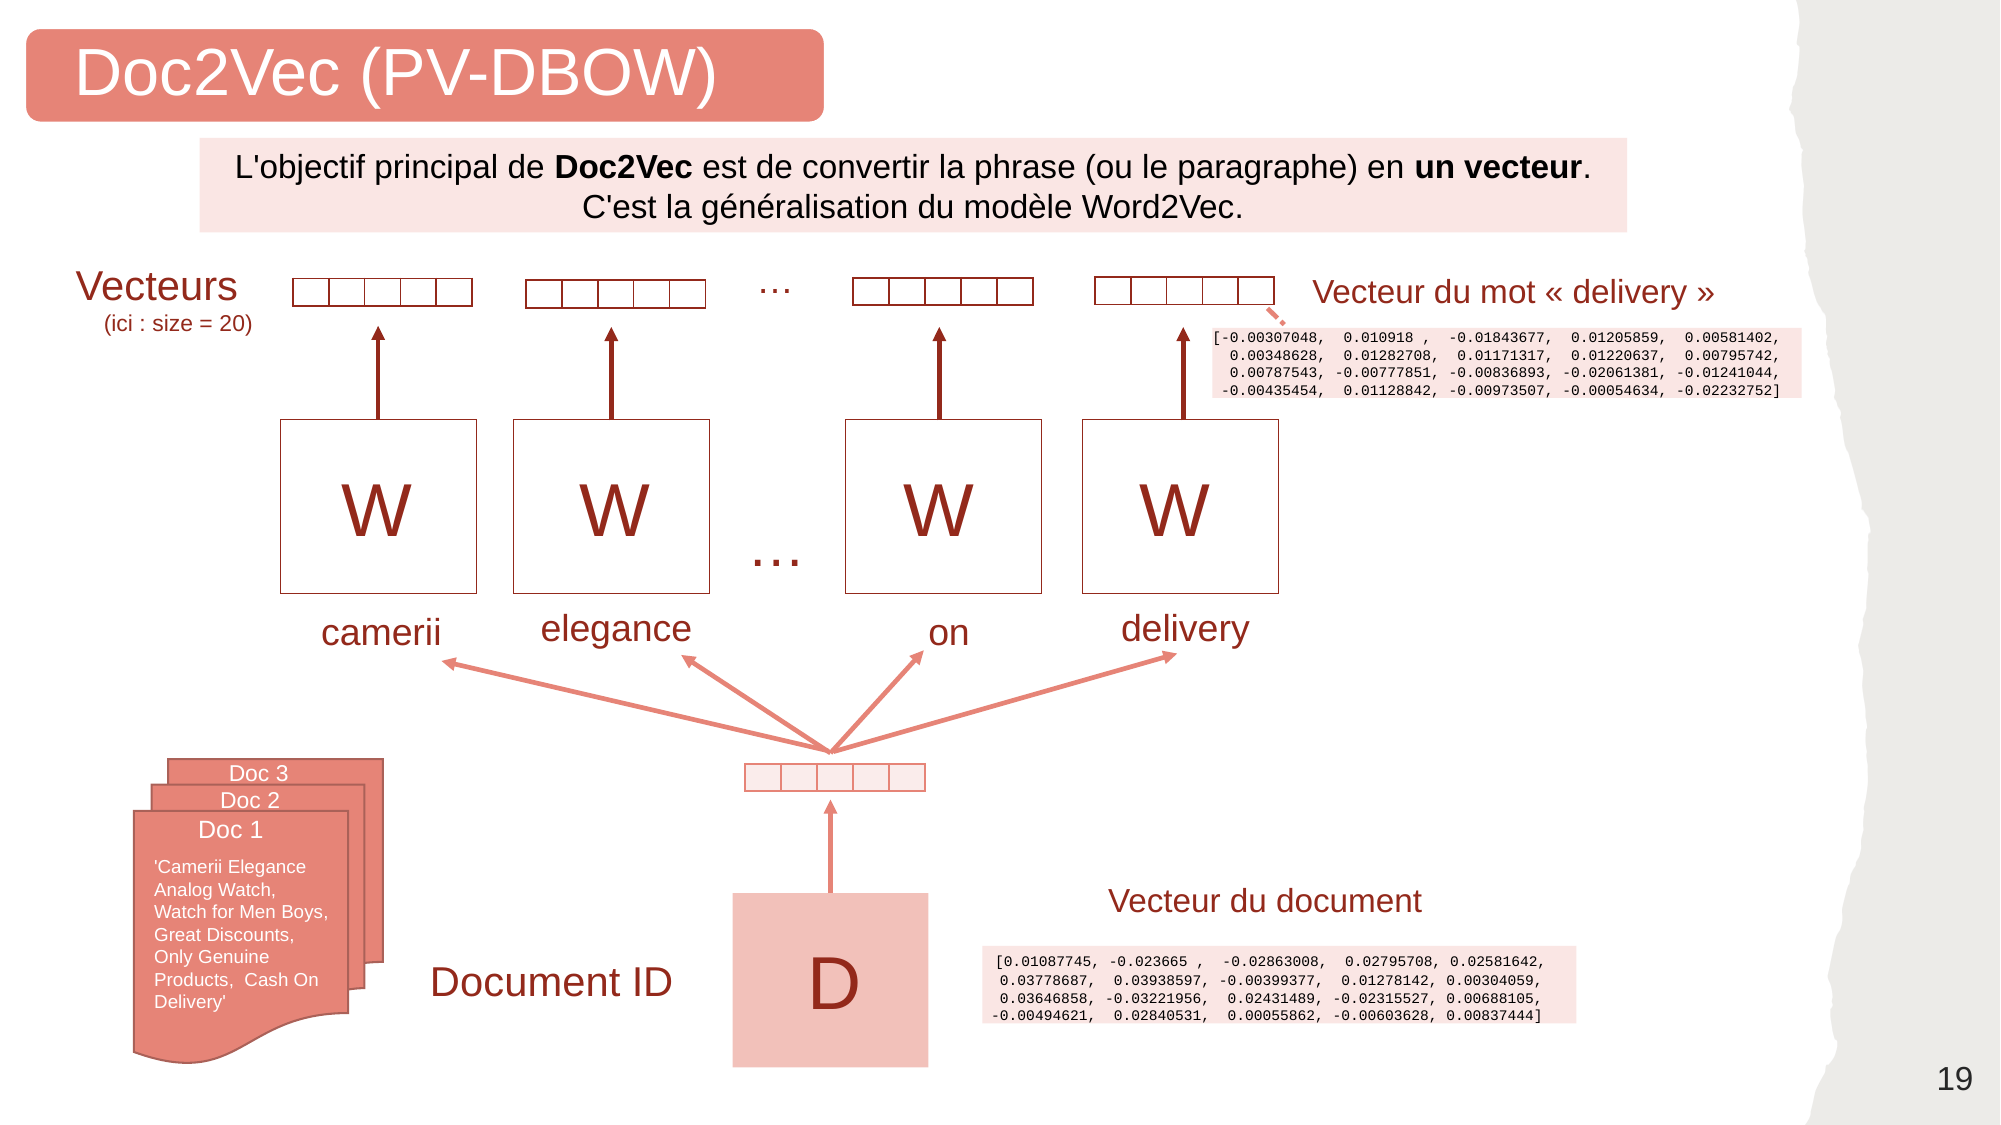

Doc2Vec (PV-DBOW)

L'objectif principal de Doc2Vec est de convertir la phrase (ou le paragraphe) en un vecteur. C'est la généralisation du modèle Word2Vec.
…
Vecteurs
(ici : size = 20)
Vecteur du mot « delivery »
|  |  |  |  |  |
| --- | --- | --- | --- | --- |
|  |  |  |  |  |
| --- | --- | --- | --- | --- |
|  |  |  |  |  |
| --- | --- | --- | --- | --- |
|  |  |  |  |  |
| --- | --- | --- | --- | --- |
[-0.00307048,  0.010918 ,  -0.01843677,  0.01205859,  0.00581402,
  0.00348628,  0.01282708,  0.01171317,  0.01220637,  0.00795742,
  0.00787543, -0.00777851, -0.00836893, -0.02061381, -0.01241044,
 -0.00435454,  0.01128842, -0.00973507, -0.00054634, -0.02232752]

W
W
W
W
…
delivery
elegance
on
camerii
Doc 3

|  |  |  |  |  |
| --- | --- | --- | --- | --- |
Doc 2
Doc 1
'Camerii Elegance Analog Watch,
Watch for Men Boys,
Great Discounts,
Only Genuine Products,  Cash On Delivery'
Vecteur du document

D
 [0.01087745, -0.023665 ,  -0.02863008,  0.02795708, 0.02581642,
  0.03778687,  0.03938597, -0.00399377,  0.01278142, 0.00304059,
  0.03646858, -0.03221956,  0.02431489, -0.02315527, 0.00688105,
 -0.00494621,  0.02840531,  0.00055862, -0.00603628, 0.00837444]
Document ID
19